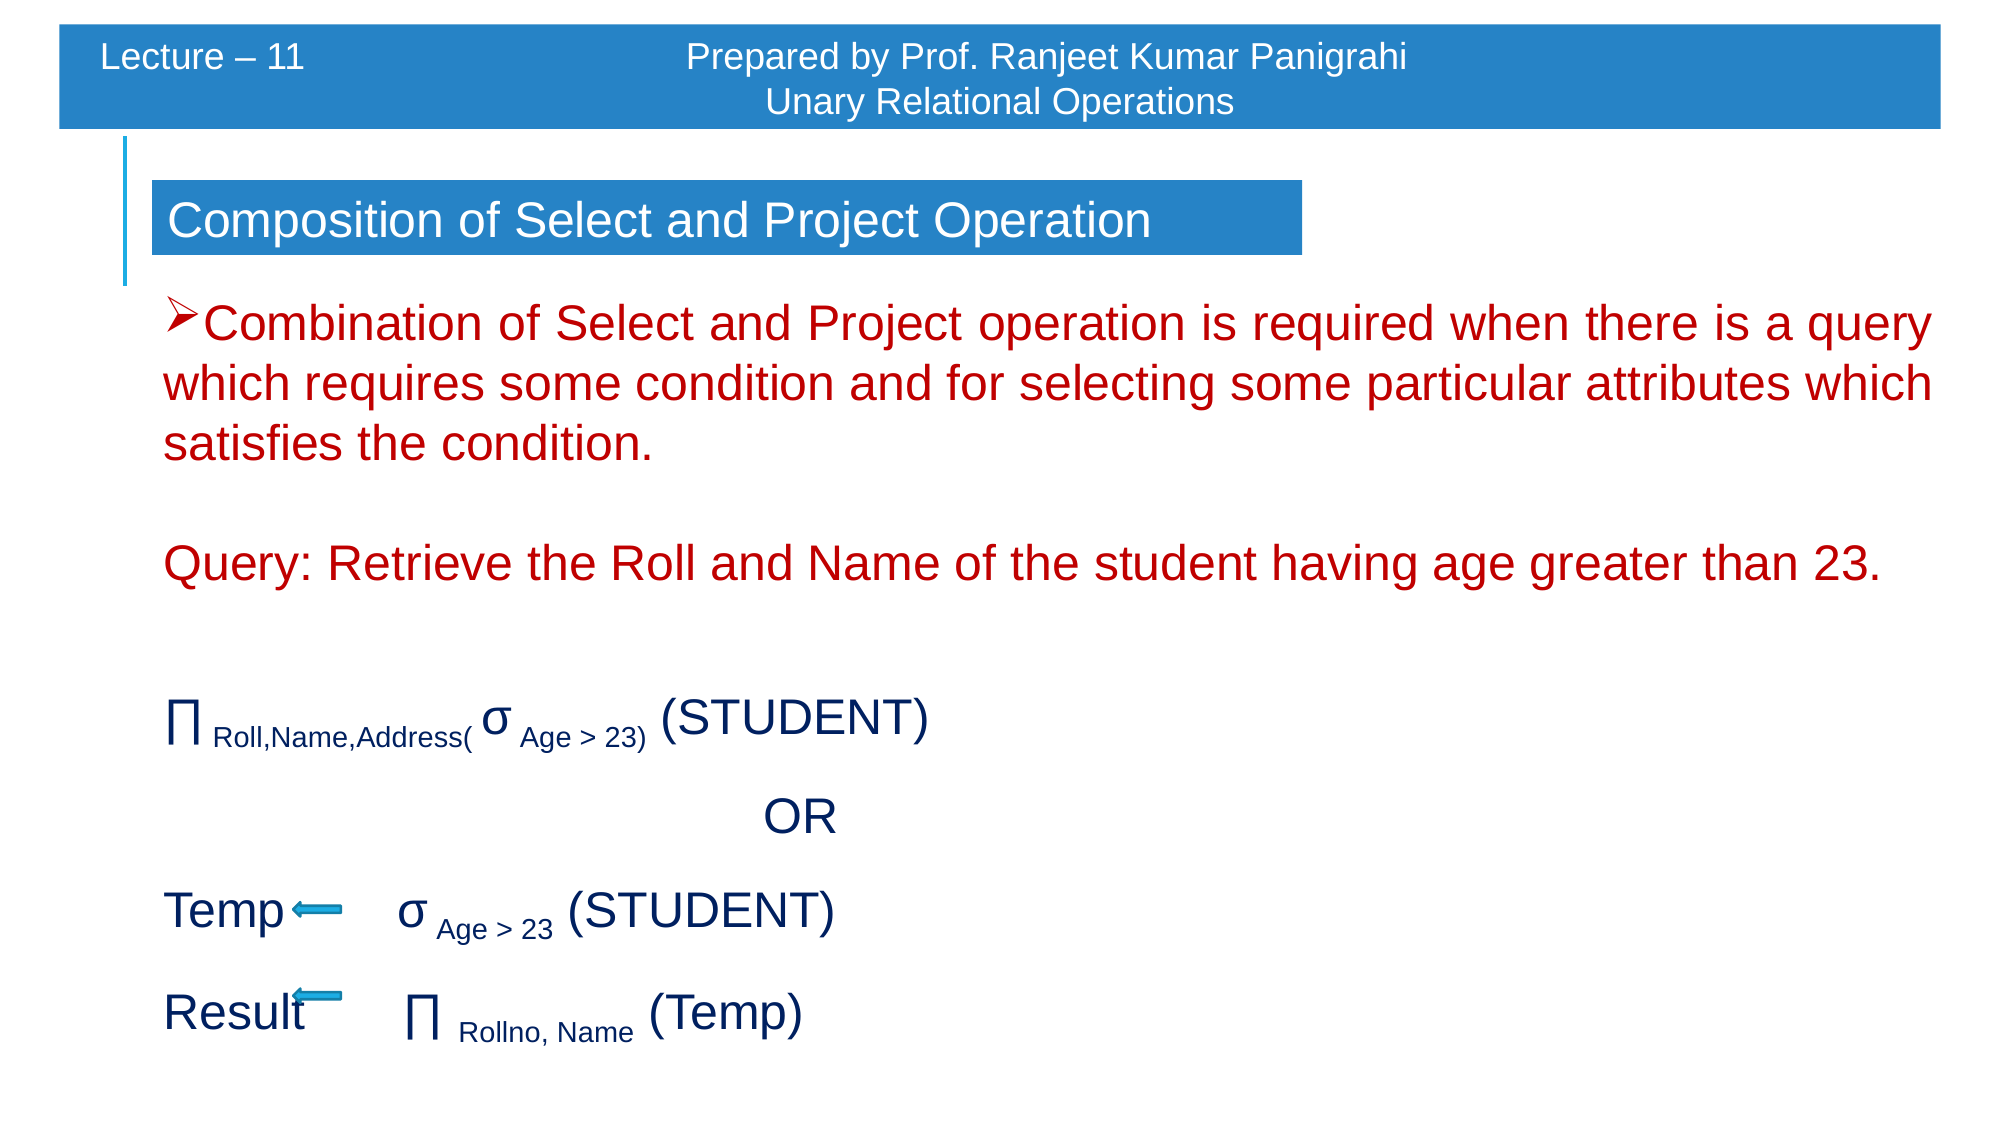

Lecture – 11 		             Prepared by Prof. Ranjeet Kumar Panigrahi				Unary Relational Operations
Composition of Select and Project Operation
Combination of Select and Project operation is required when there is a query which requires some condition and for selecting some particular attributes which satisfies the condition.

Query: Retrieve the Roll and Name of the student having age greater than 23.

∏ Roll,Name,Address( σ Age > 23) (STUDENT)
				OR
Temp        σ Age > 23 (STUDENT)
Result       ∏ Rollno, Name (Temp)